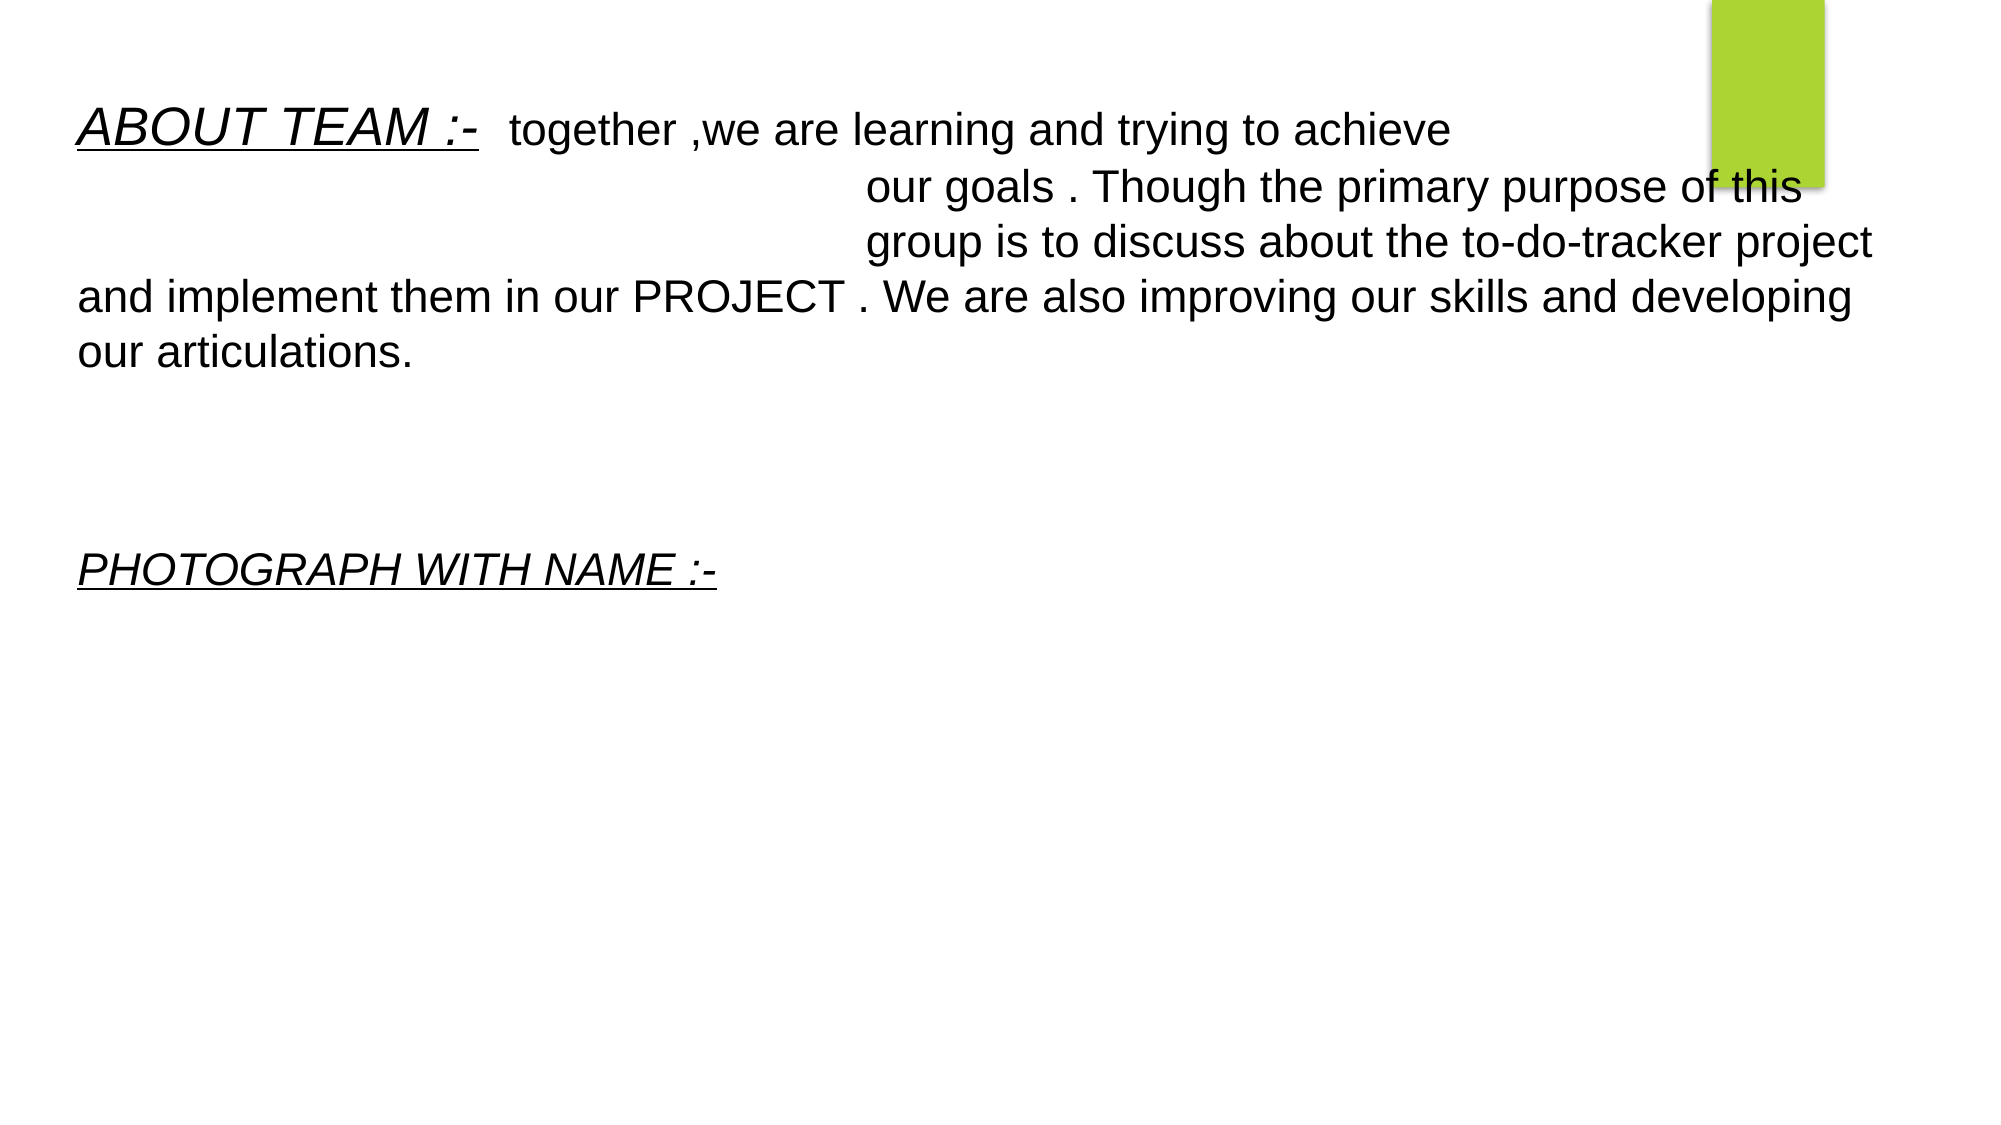

ABOUT TEAM :-  together ,we are learning and trying to achieve
					   our goals . Though the primary purpose of this
					   group is to discuss about the to-do-tracker project and implement them in our PROJECT . We are also improving our skills and developing our articulations.

PHOTOGRAPH WITH NAME :-